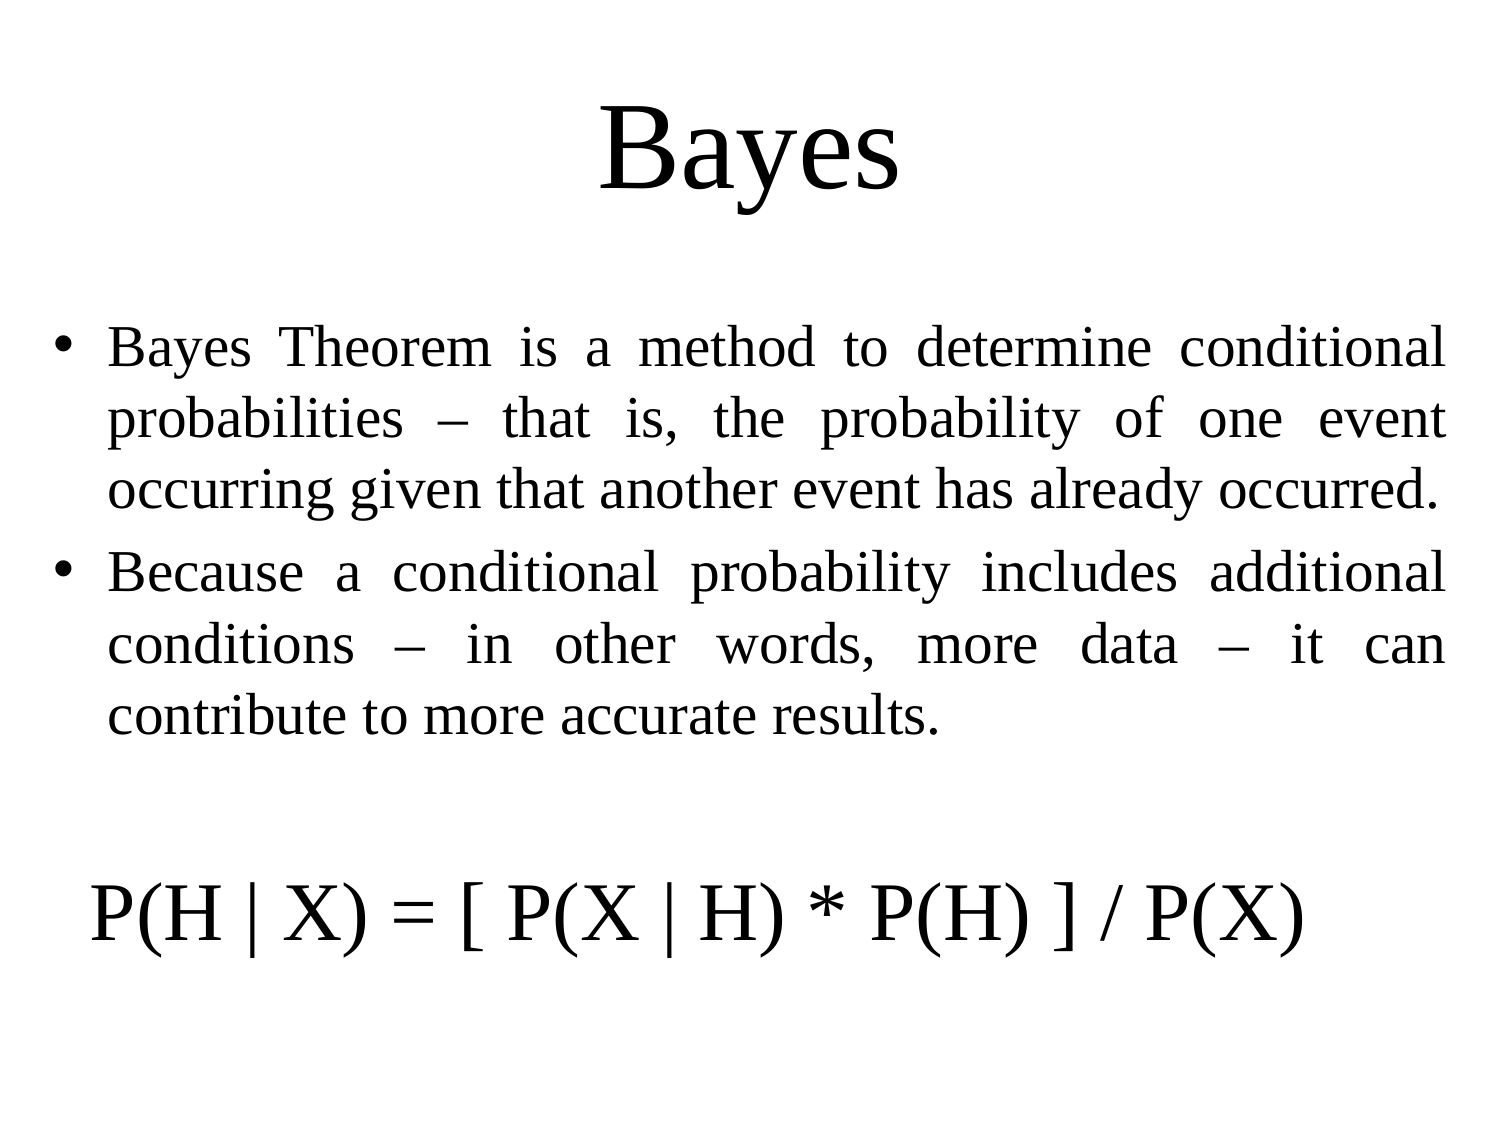

# Bayes
Bayes Theorem is a method to determine conditional probabilities – that is, the probability of one event occurring given that another event has already occurred.
Because a conditional probability includes additional conditions – in other words, more data – it can contribute to more accurate results.
P(H | X) = [ P(X | H) * P(H) ] / P(X)